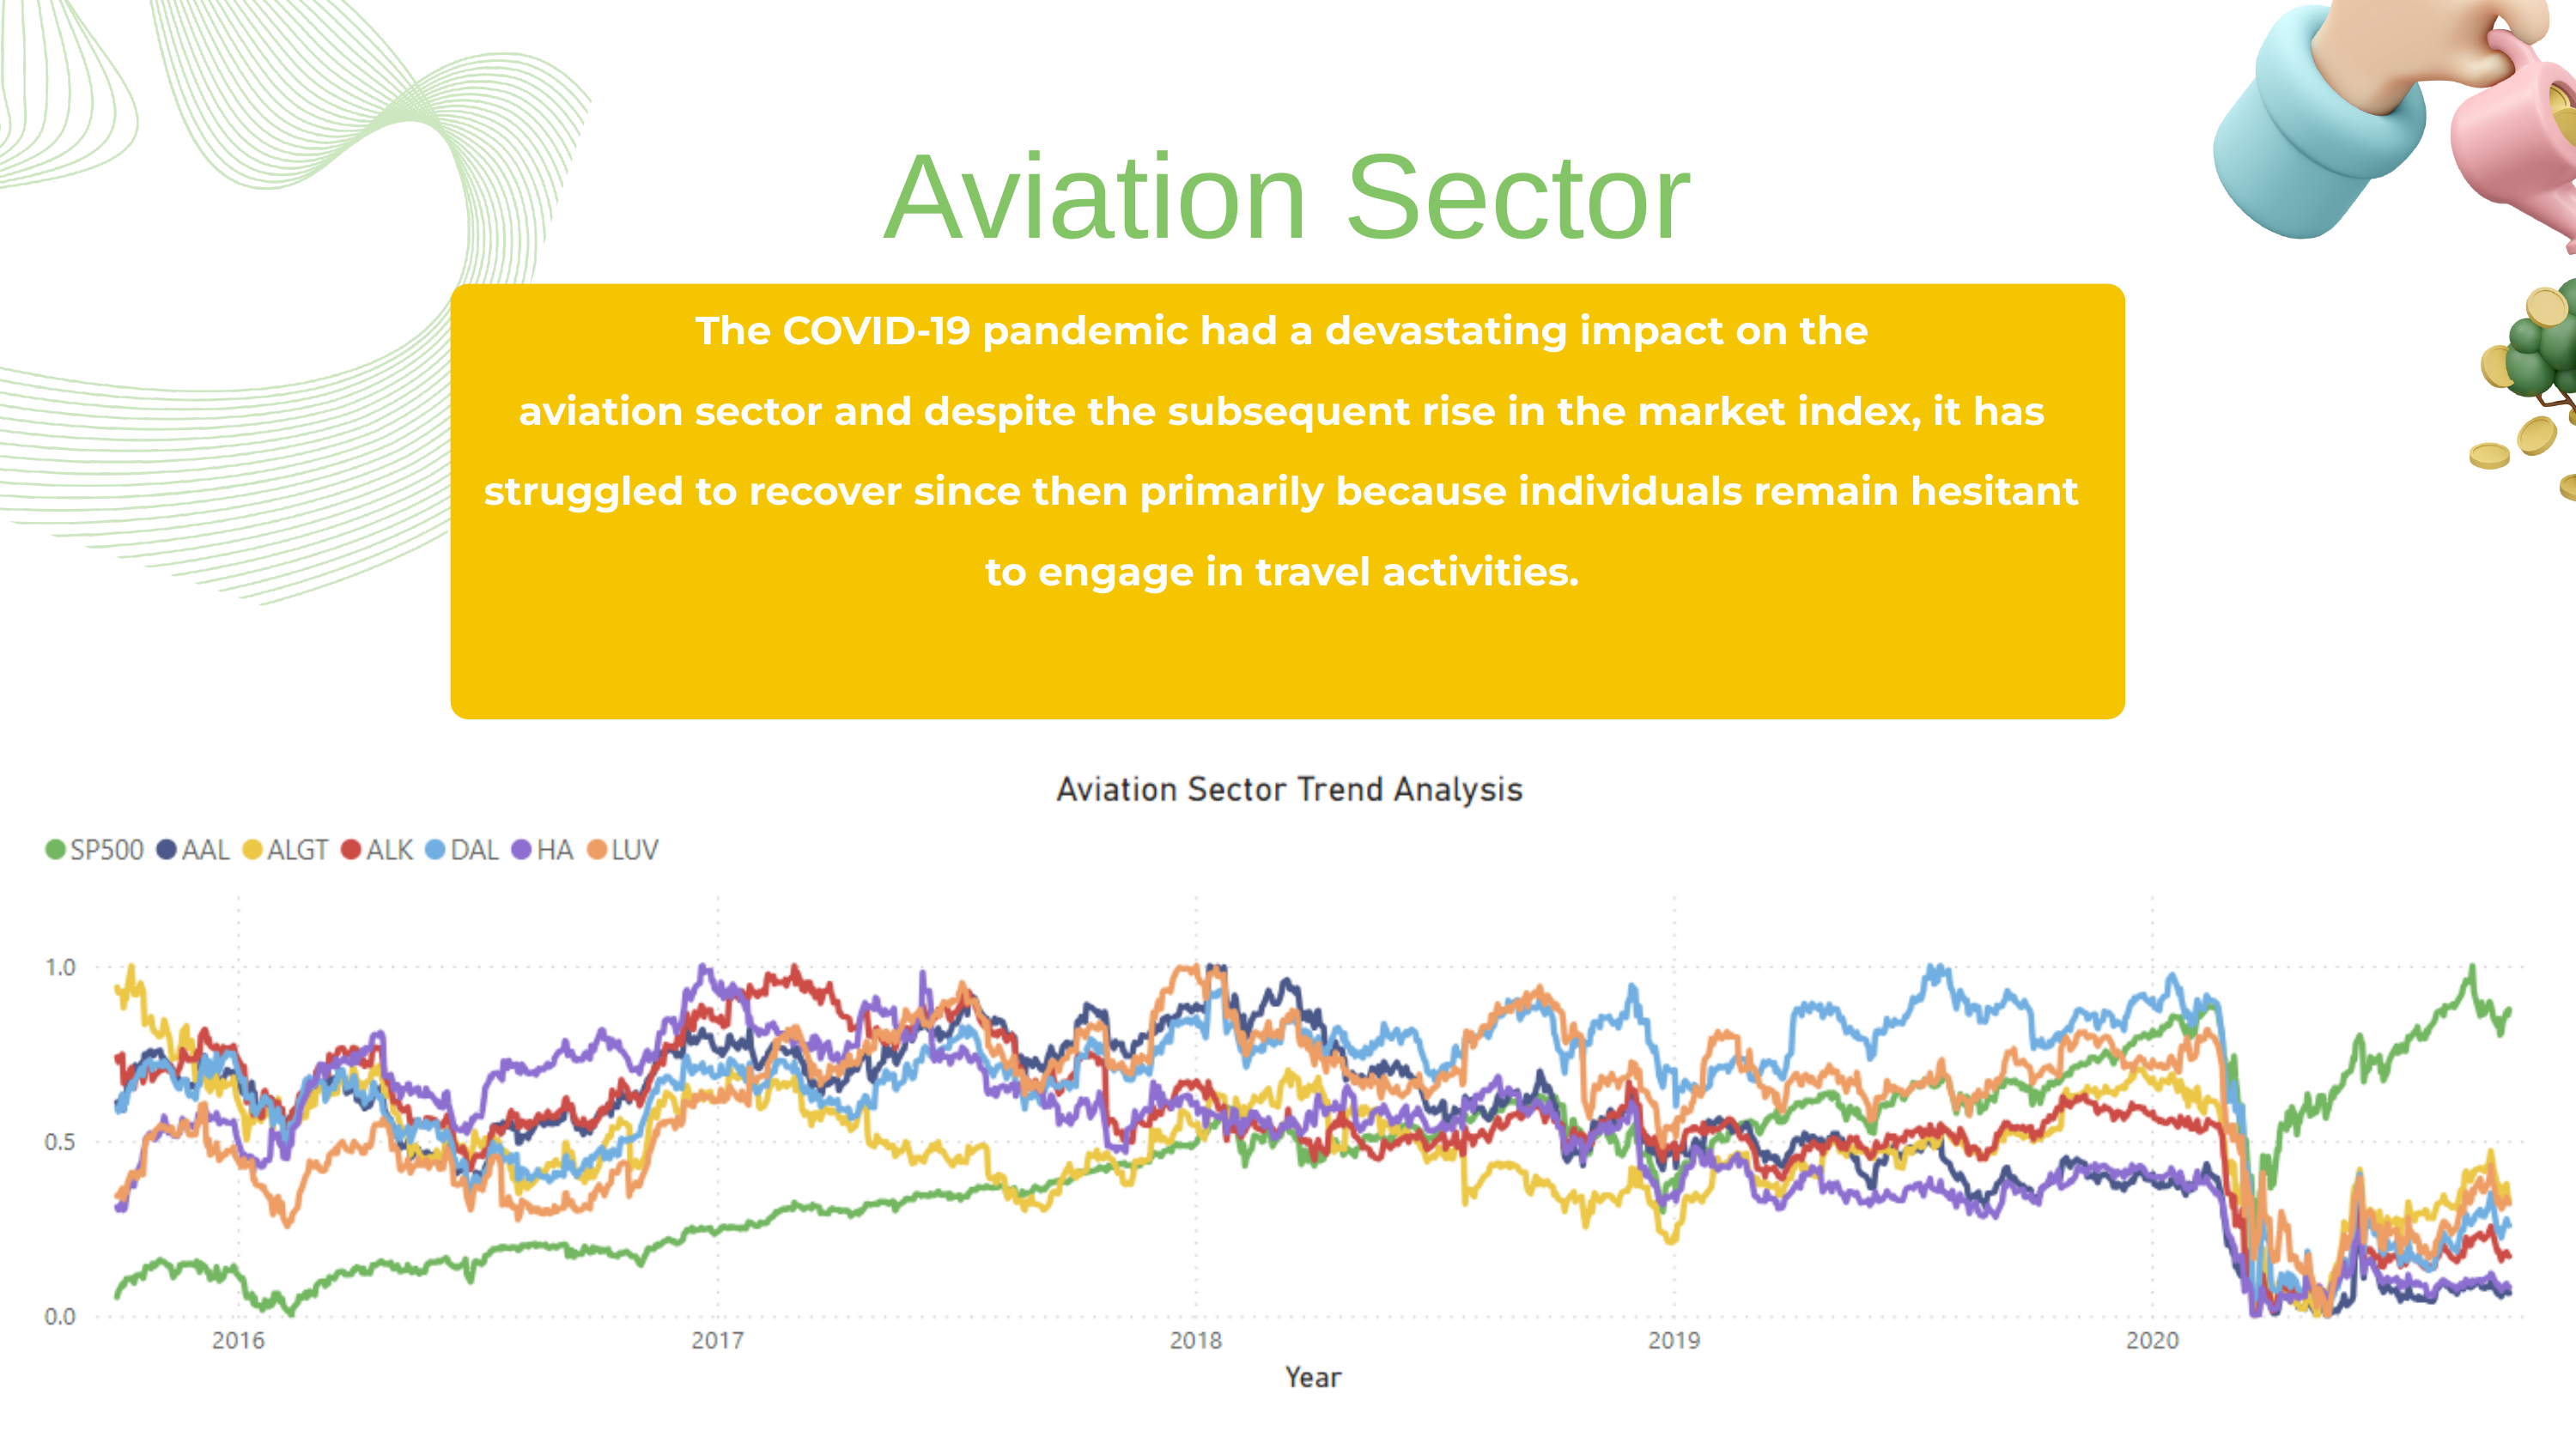

Aviation Sector

The COVID-19 pandemic had a devastating impact on the
aviation sector and despite the subsequent rise in the market index, it has
struggled to recover since then primarily because individuals remain hesitant
to engage in travel activities.